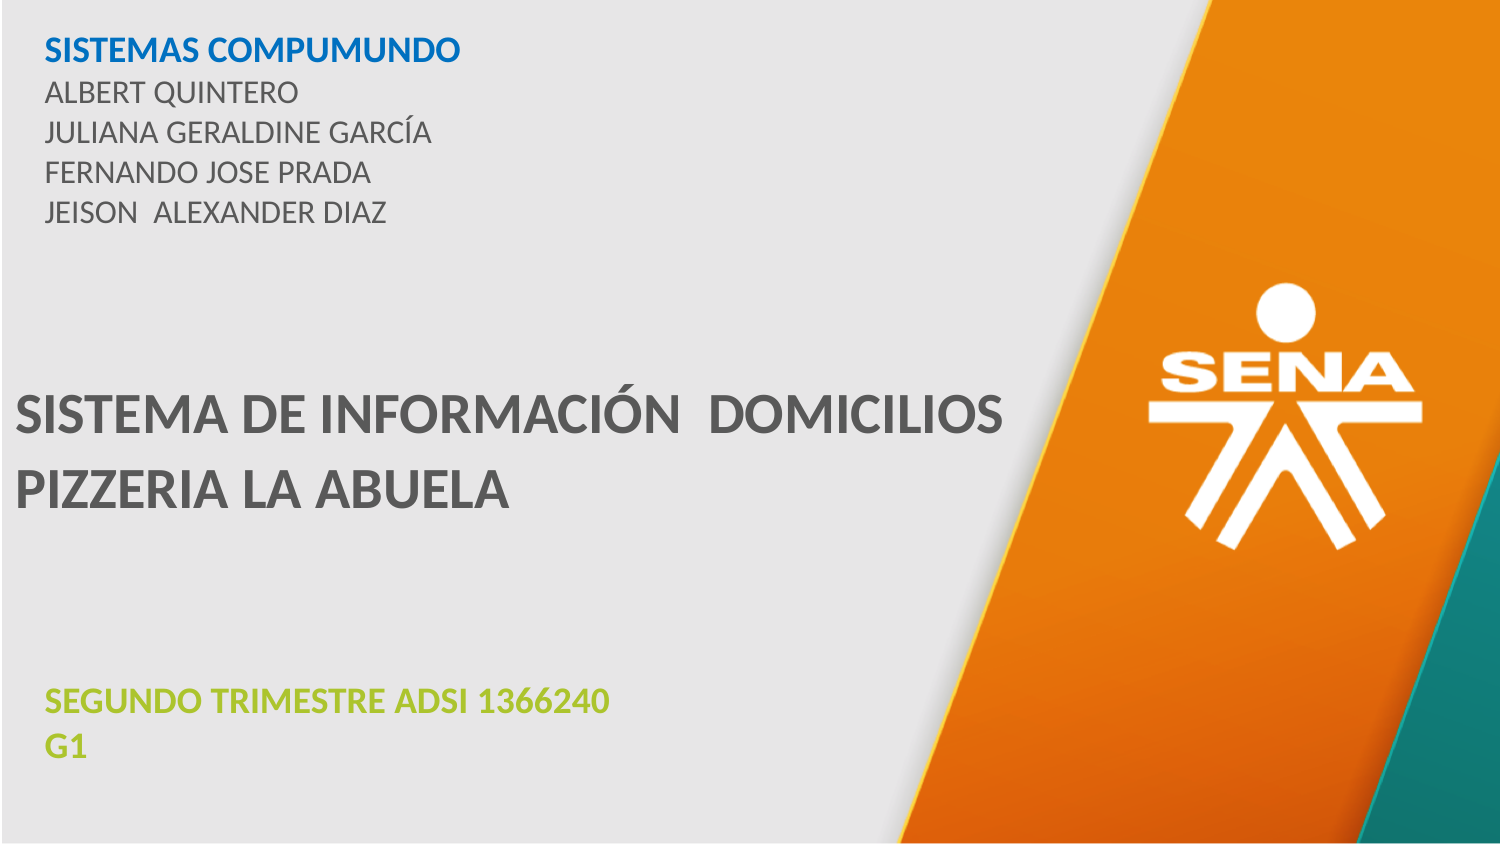

SISTEMAS COMPUMUNDO
ALBERT QUINTERO
JULIANA GERALDINE GARCÍA
FERNANDO JOSE PRADA
JEISON  ALEXANDER DIAZ

SISTEMA DE INFORMACIÓN  DOMICILIOS PIZZERIA LA ABUELA
SEGUNDO TRIMESTRE ADSI 1366240 G1